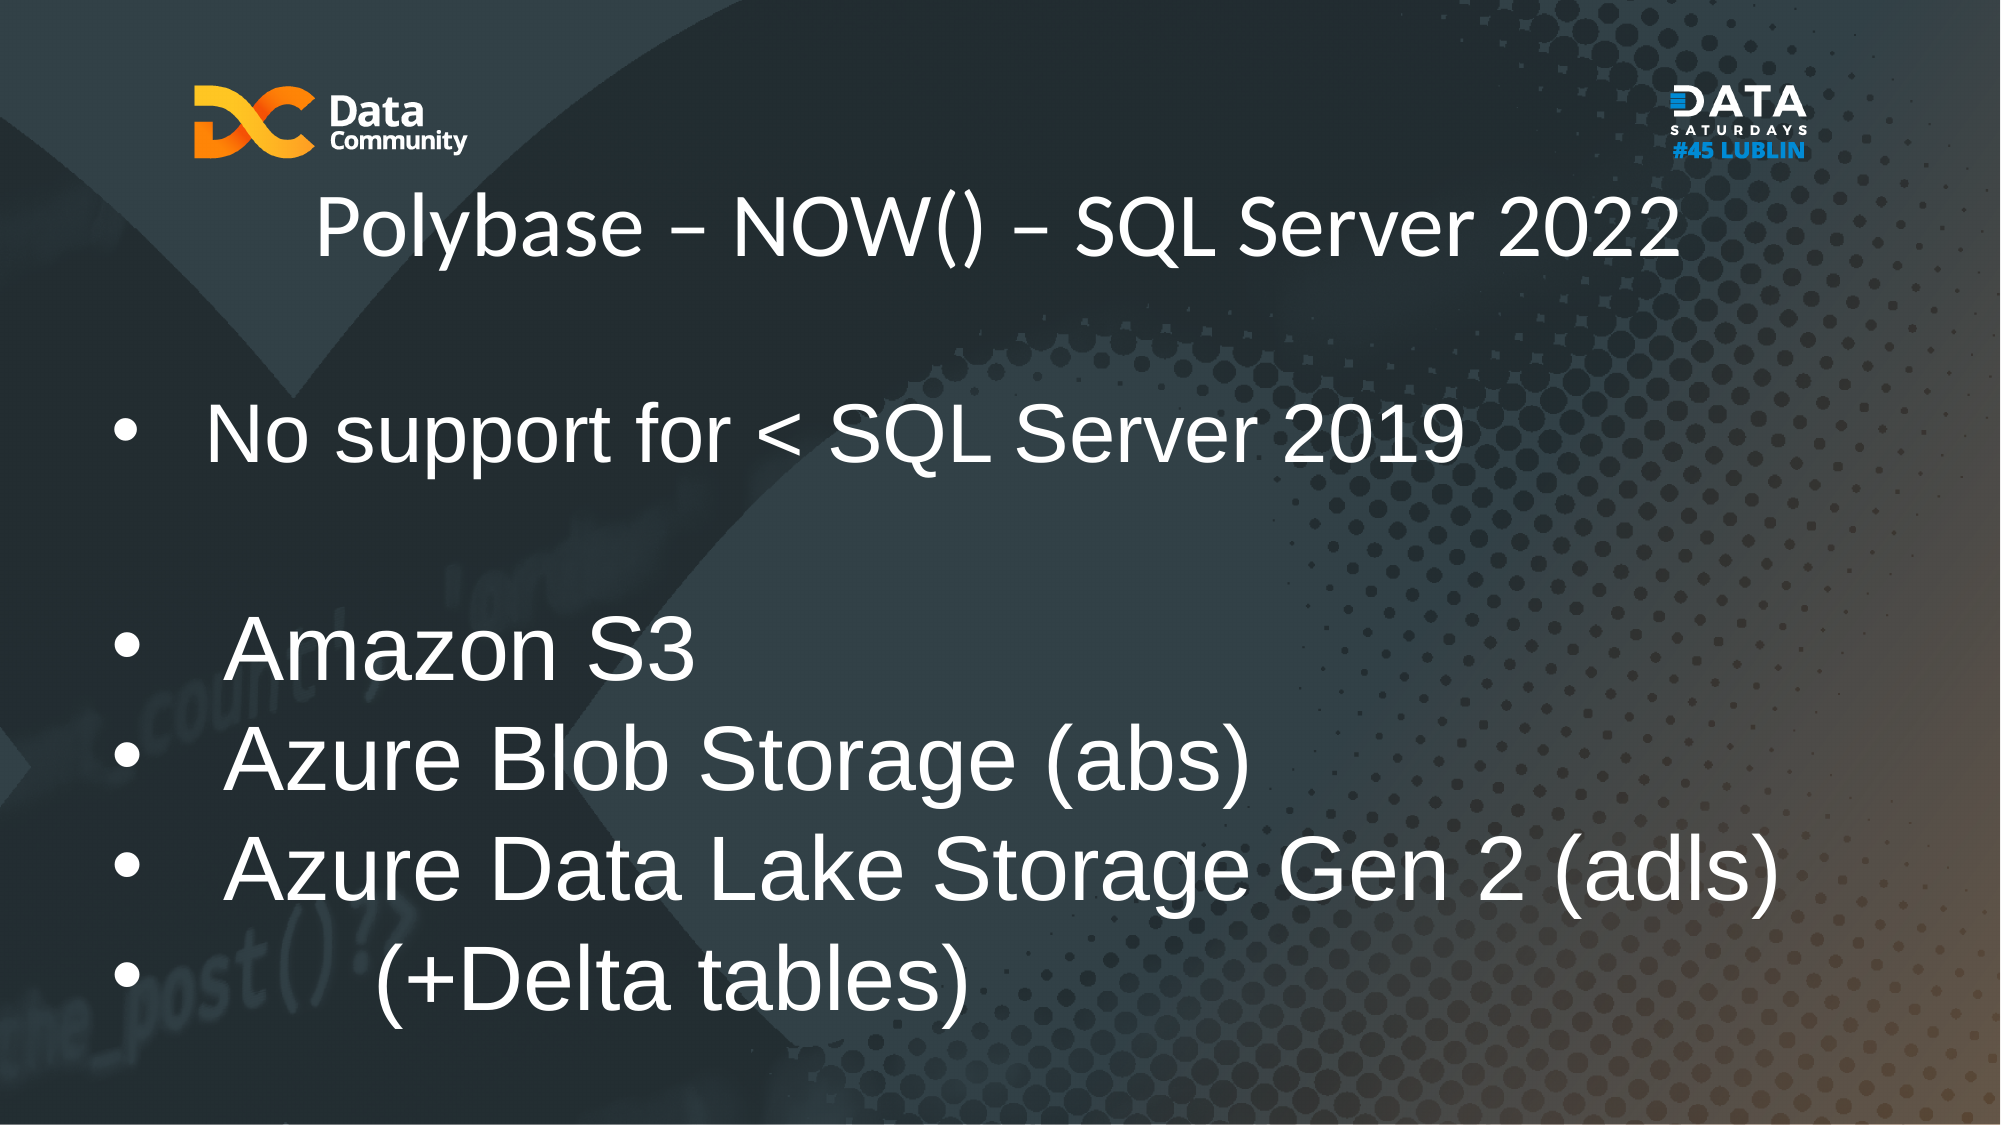

Polybase – NOW() – SQL Server 2022

No support for < SQL Server 2019

Amazon S3
Azure Blob Storage (abs)
Azure Data Lake Storage Gen 2 (adls)
	(+Delta tables)